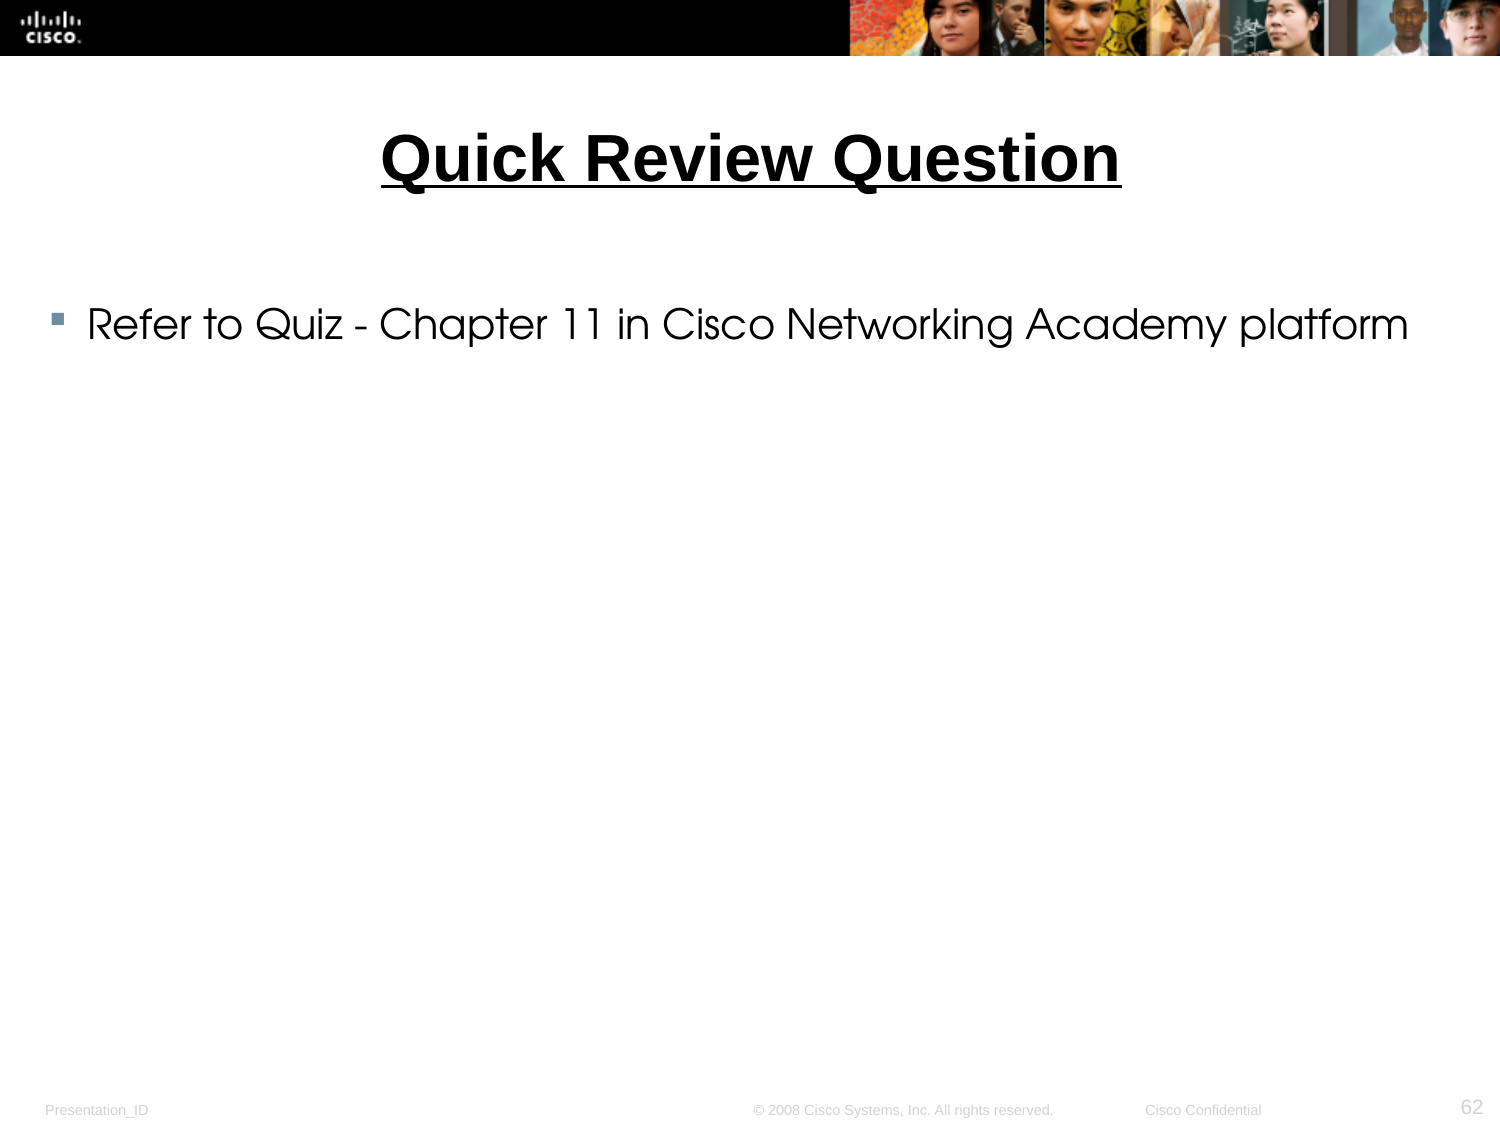

# Quick Review Question
Refer to Quiz - Chapter 11 in Cisco Networking Academy platform